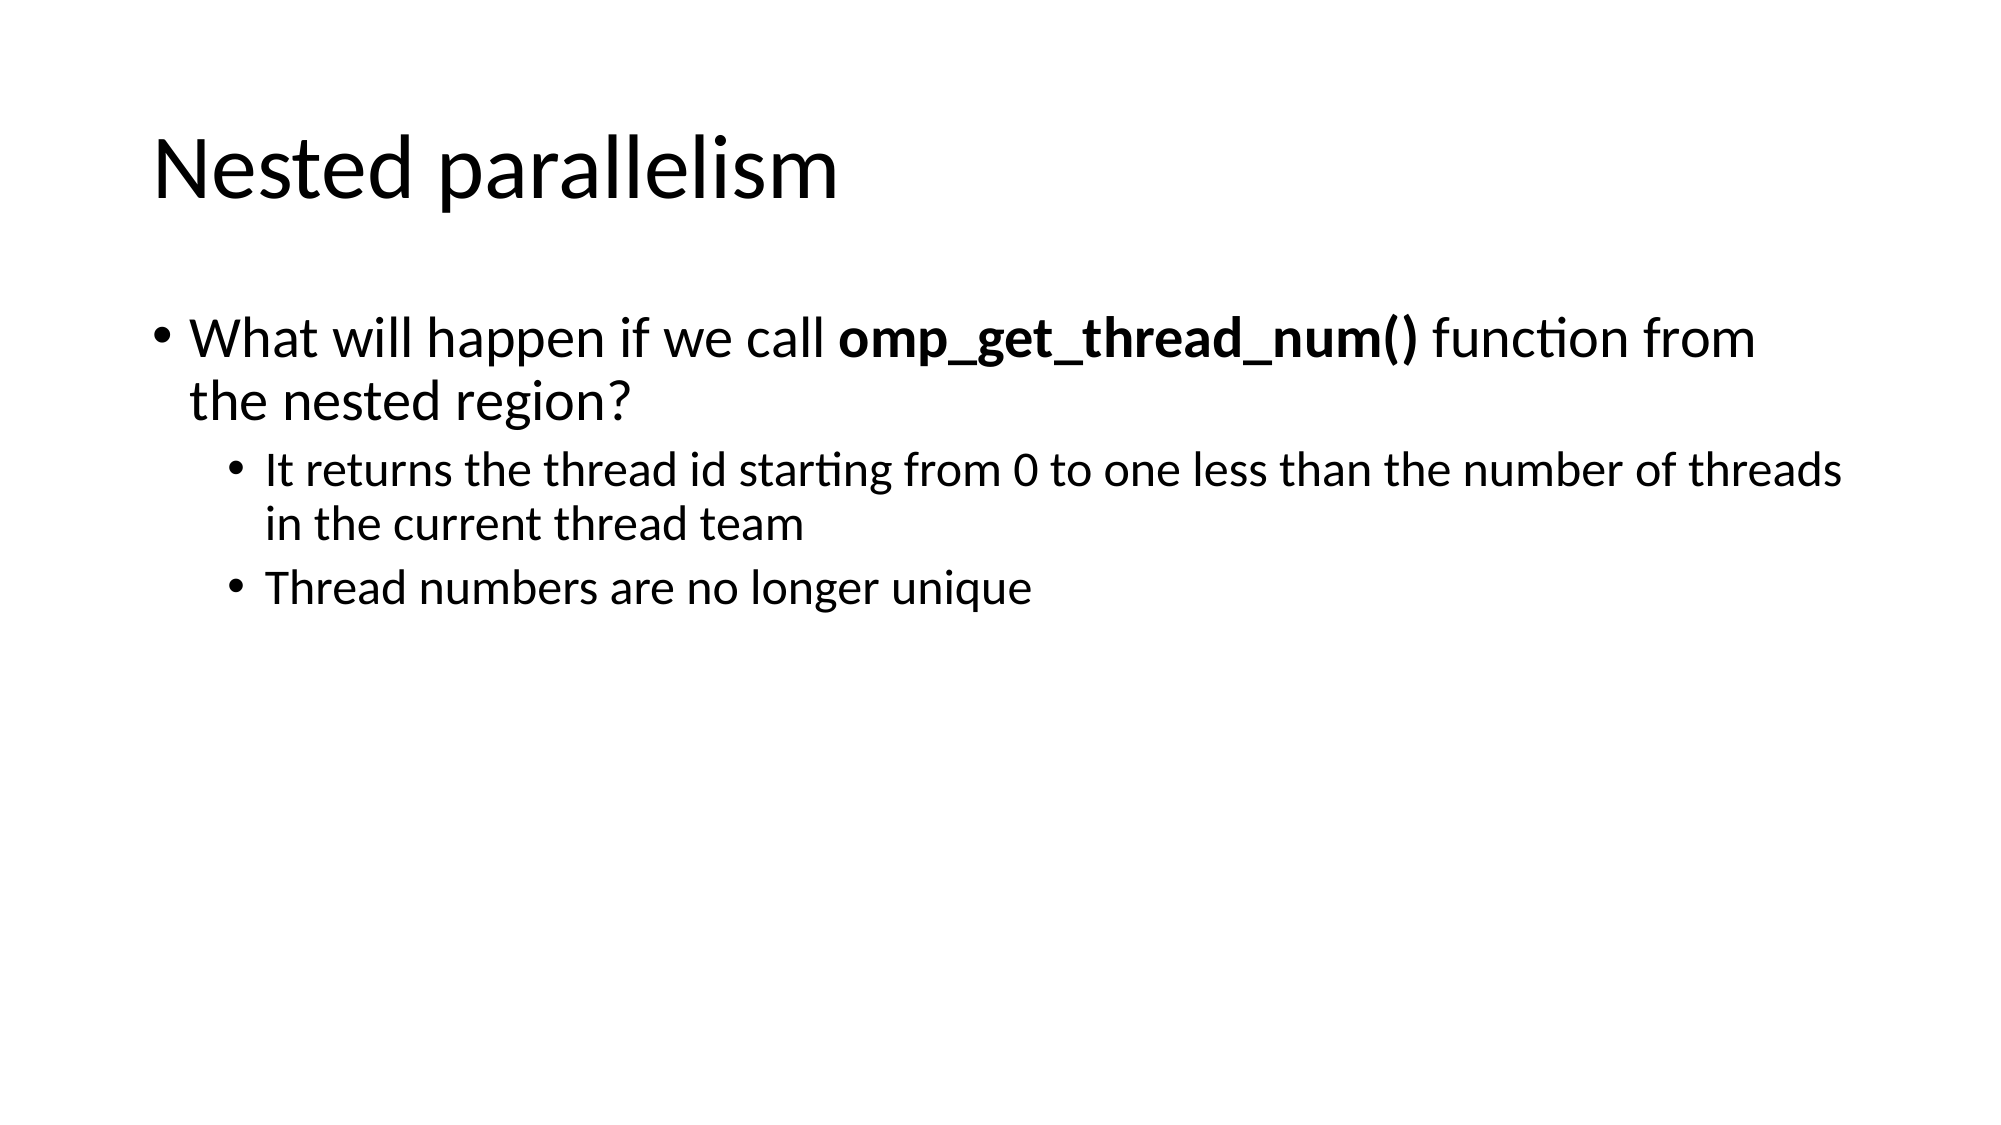

# Nested parallelism
What will happen if we call omp_get_thread_num() function from the nested region?
It returns the thread id starting from 0 to one less than the number of threads in the current thread team
Thread numbers are no longer unique